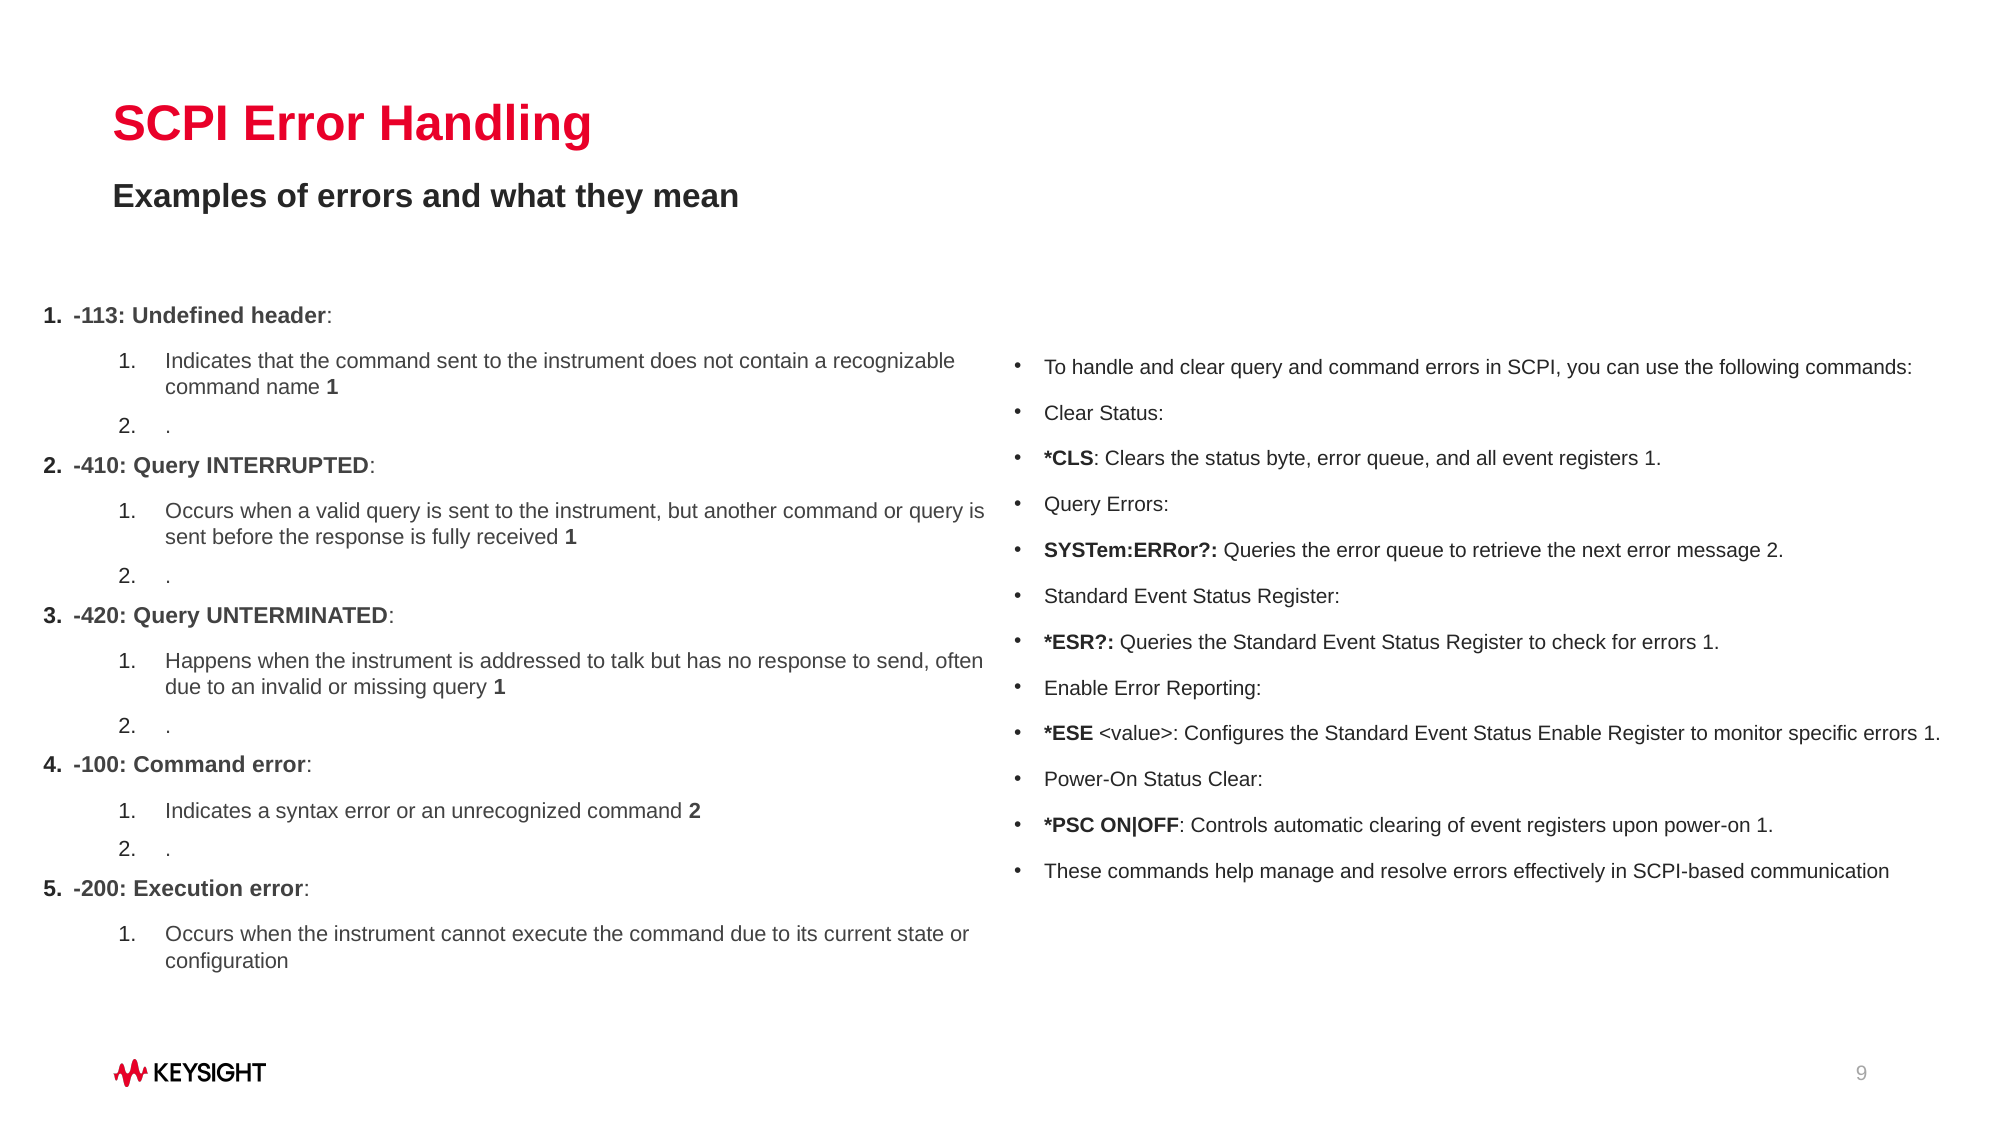

# SCPI Error Handling
Examples of errors and what they mean
-113: Undefined header:
Indicates that the command sent to the instrument does not contain a recognizable command name 1
.
-410: Query INTERRUPTED:
Occurs when a valid query is sent to the instrument, but another command or query is sent before the response is fully received 1
.
-420: Query UNTERMINATED:
Happens when the instrument is addressed to talk but has no response to send, often due to an invalid or missing query 1
.
-100: Command error:
Indicates a syntax error or an unrecognized command 2
.
-200: Execution error:
Occurs when the instrument cannot execute the command due to its current state or configuration

To handle and clear query and command errors in SCPI, you can use the following commands:
Clear Status:
*CLS: Clears the status byte, error queue, and all event registers 1.
Query Errors:
SYSTem:ERRor?: Queries the error queue to retrieve the next error message 2.
Standard Event Status Register:
*ESR?: Queries the Standard Event Status Register to check for errors 1.
Enable Error Reporting:
*ESE <value>: Configures the Standard Event Status Enable Register to monitor specific errors 1.
Power-On Status Clear:
*PSC ON|OFF: Controls automatic clearing of event registers upon power-on 1.
These commands help manage and resolve errors effectively in SCPI-based communication